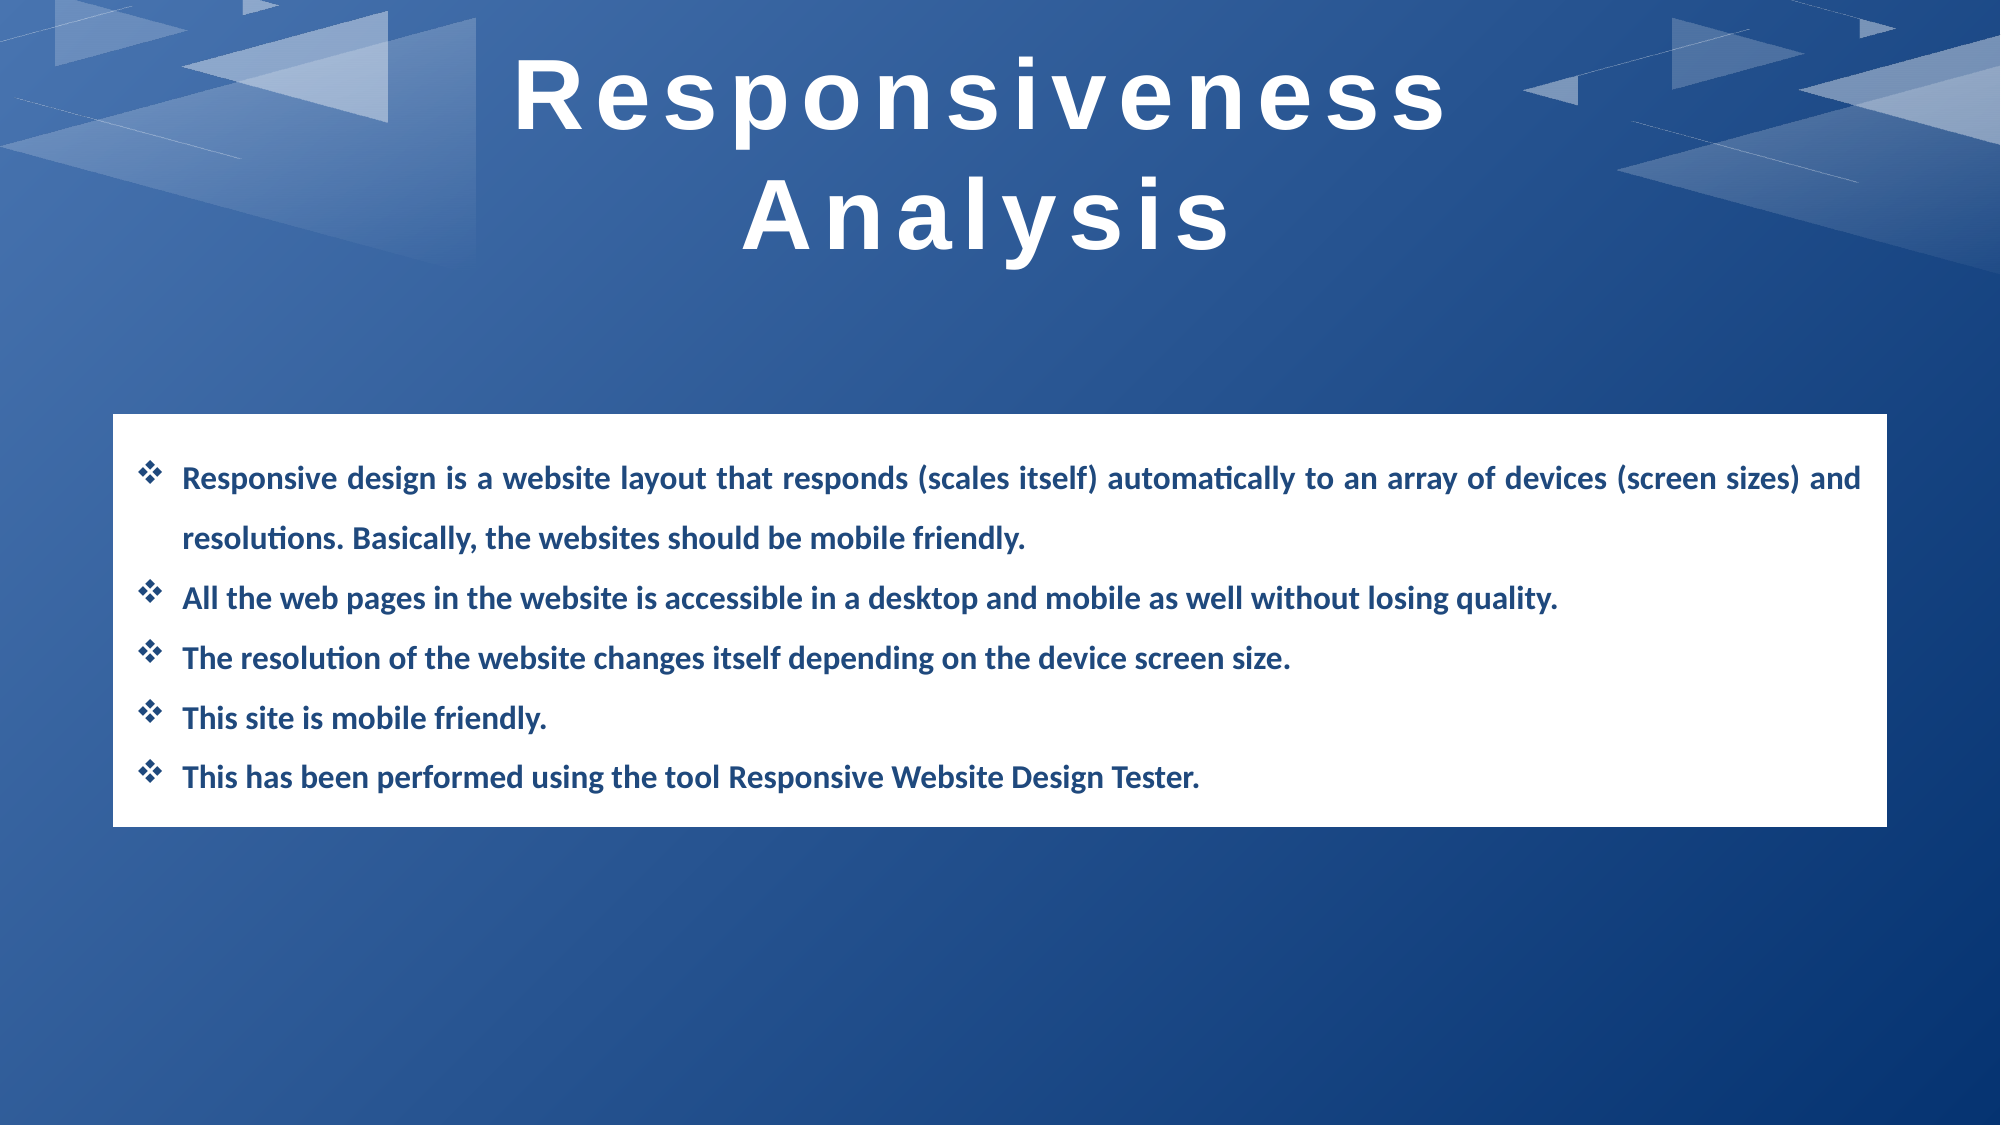

Responsiveness Analysis

Responsive design is a website layout that responds (scales itself) automatically to an array of devices (screen sizes) and resolutions. Basically, the websites should be mobile friendly.
All the web pages in the website is accessible in a desktop and mobile as well without losing quality.
The resolution of the website changes itself depending on the device screen size.
This site is mobile friendly.
This has been performed using the tool Responsive Website Design Tester.